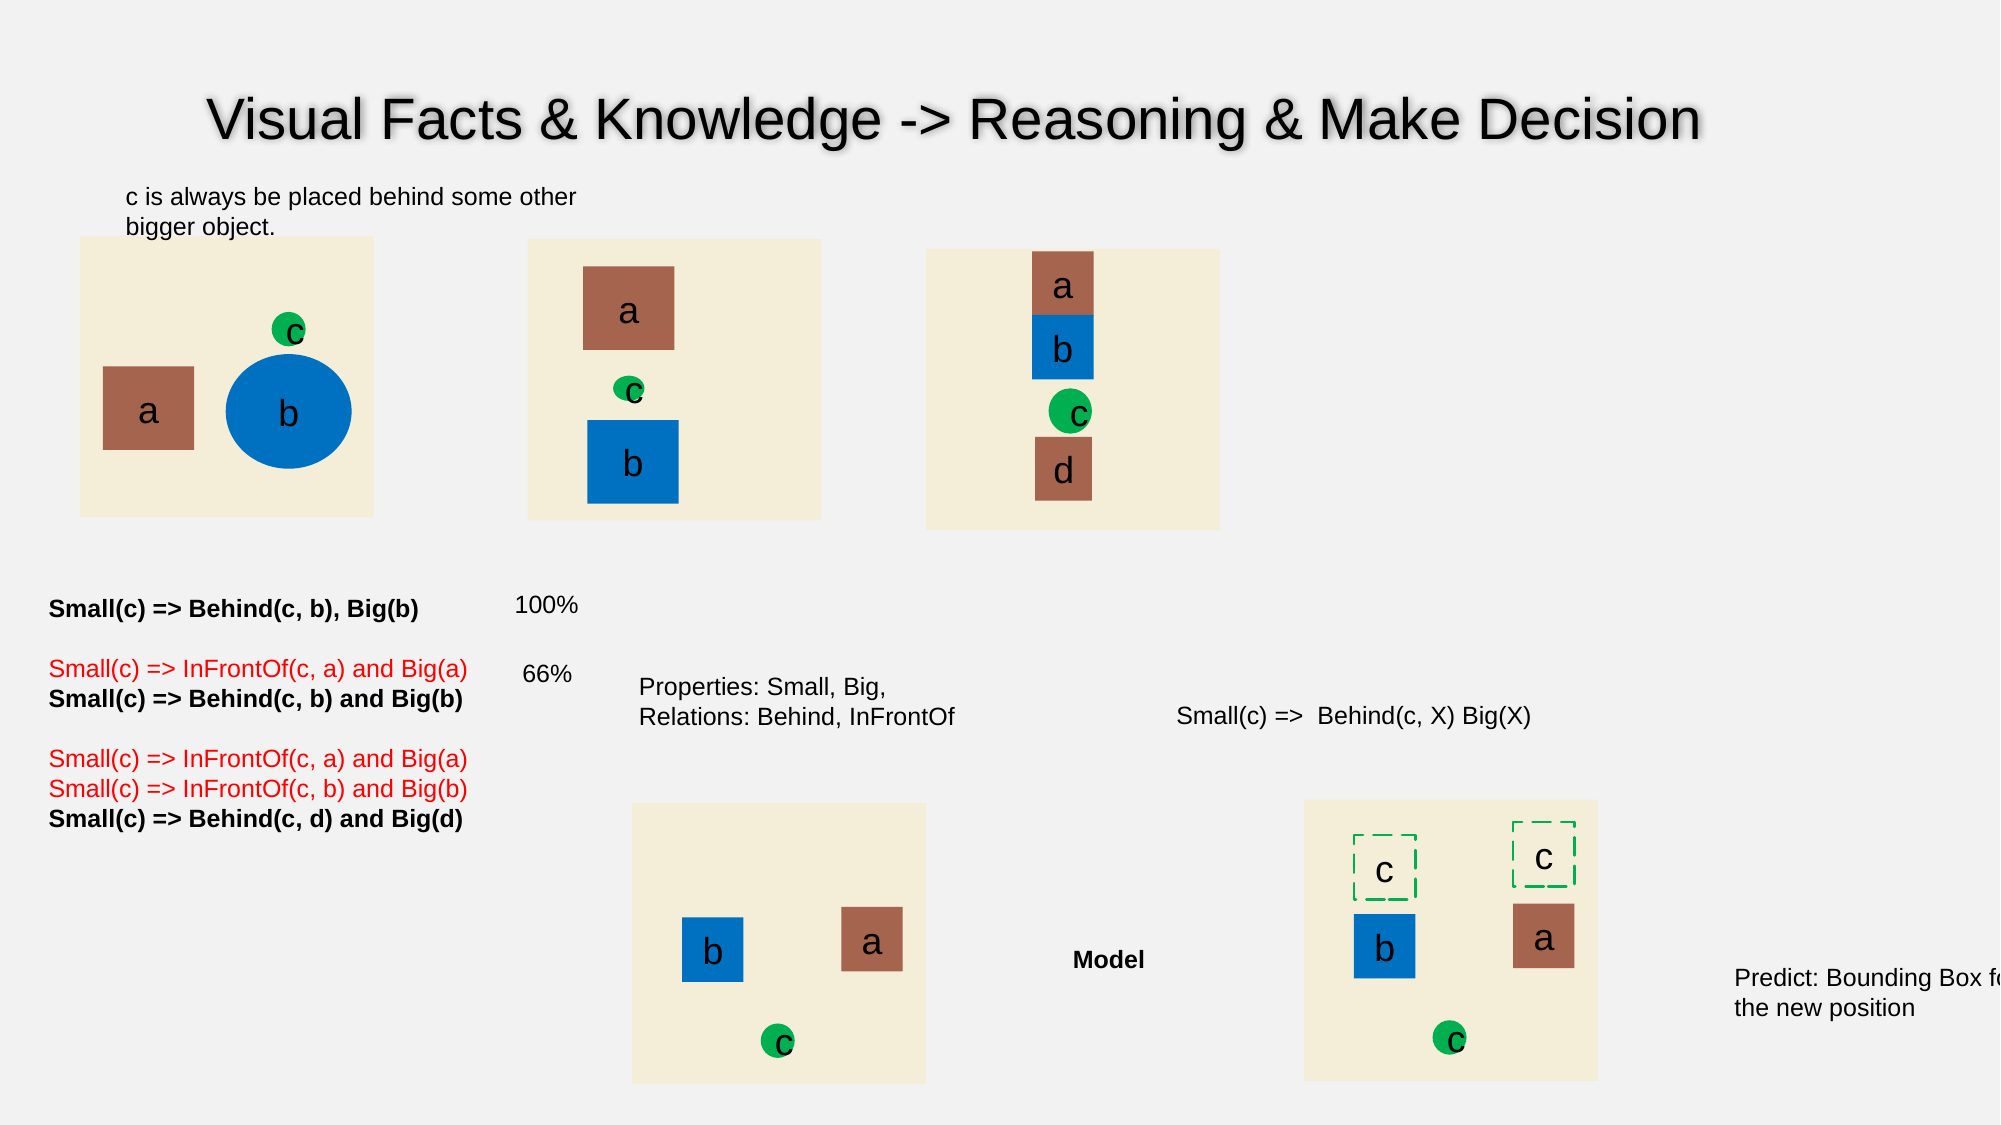

Visual Facts & Knowledge -> Reasoning & Make Decision

c is always be placed behind some other bigger object.

2
1
Final Scene 1
4
3

b
a

a
b
c

a
b
c
c
d
100%
Small(c) => Behind(c, b), Big(b)

Small(c) => InFrontOf(c, a) and Big(a)
Small(c) => Behind(c, b) and Big(b)

Small(c) => InFrontOf(c, a) and Big(a)
Small(c) => InFrontOf(c, b) and Big(b)
Small(c) => Behind(c, d) and Big(d)
66%
Properties: Small, Big,
Relations: Behind, InFrontOf
Small(c) =>  Behind(c, X) Big(X)

a
b
c

a
b
c
c
c
Model
Predict: Bounding Box for the new position